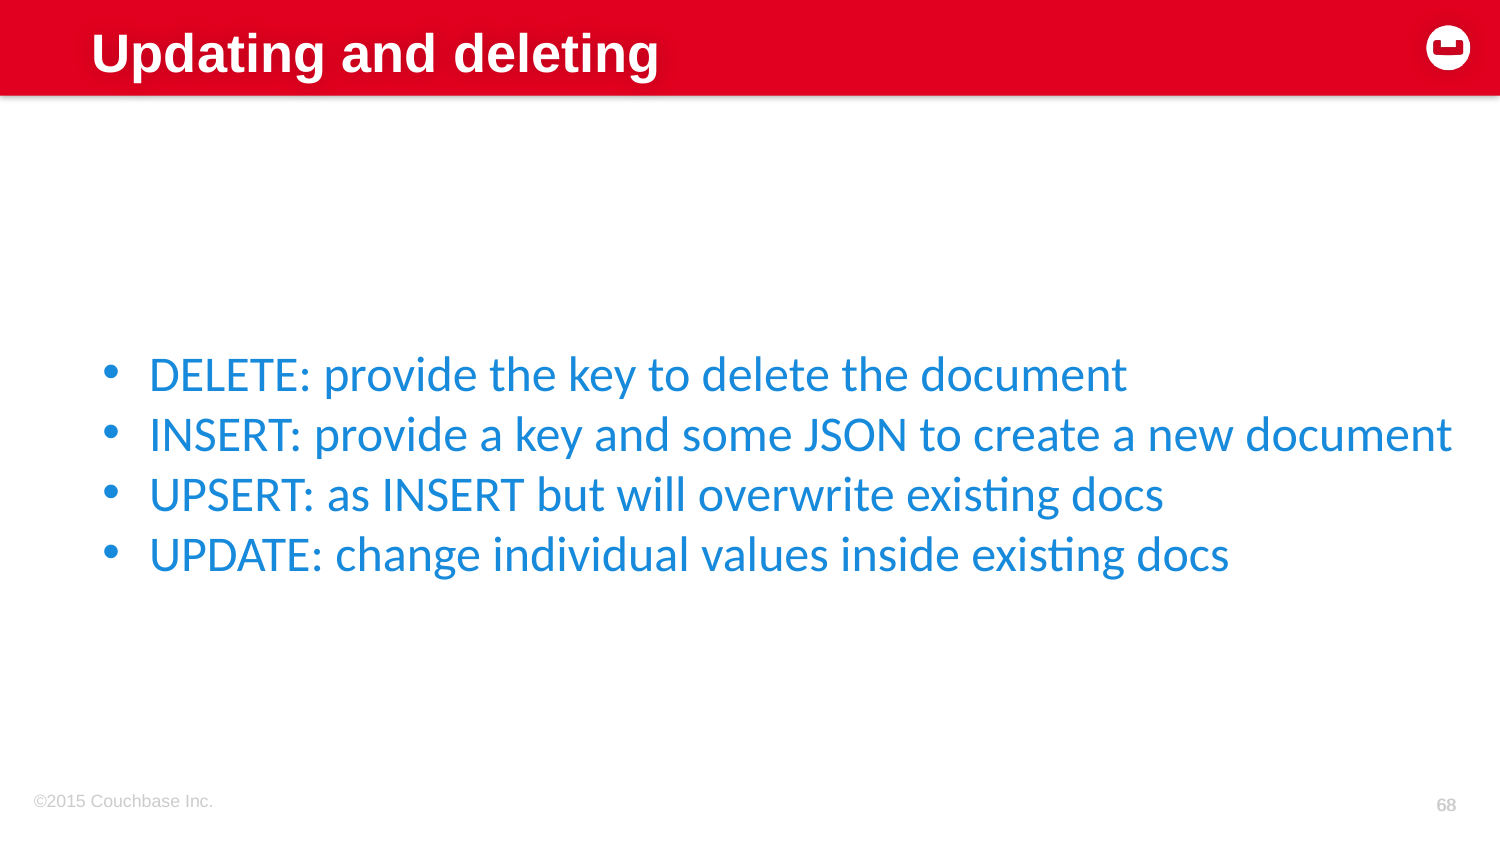

# Updating and deleting
DELETE: provide the key to delete the document
INSERT: provide a key and some JSON to create a new document
UPSERT: as INSERT but will overwrite existing docs
UPDATE: change individual values inside existing docs
68